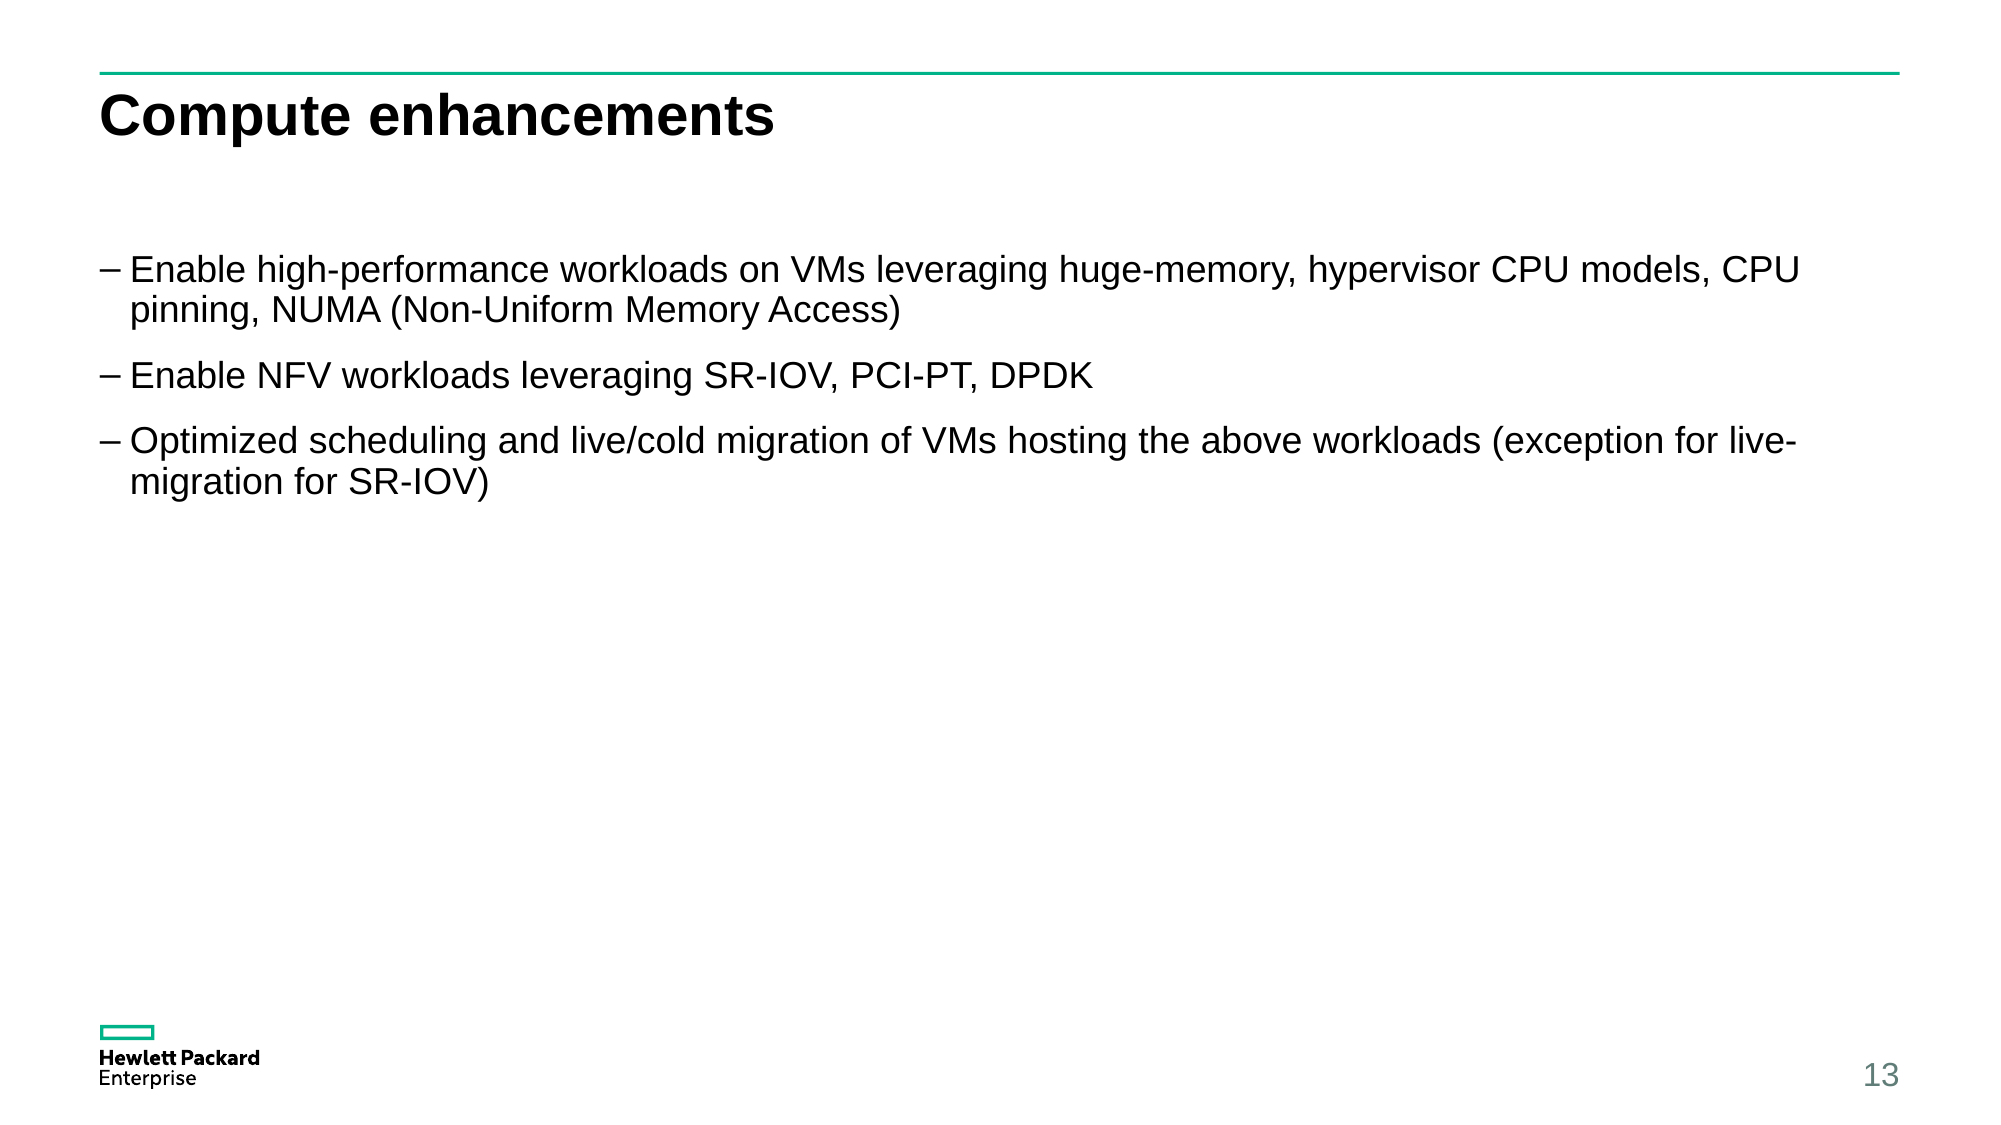

# Compute enhancements

Enable high-performance workloads on VMs leveraging huge-memory, hypervisor CPU models, CPU pinning, NUMA (Non-Uniform Memory Access)
Enable NFV workloads leveraging SR-IOV, PCI-PT, DPDK
Optimized scheduling and live/cold migration of VMs hosting the above workloads (exception for live-migration for SR-IOV)
13